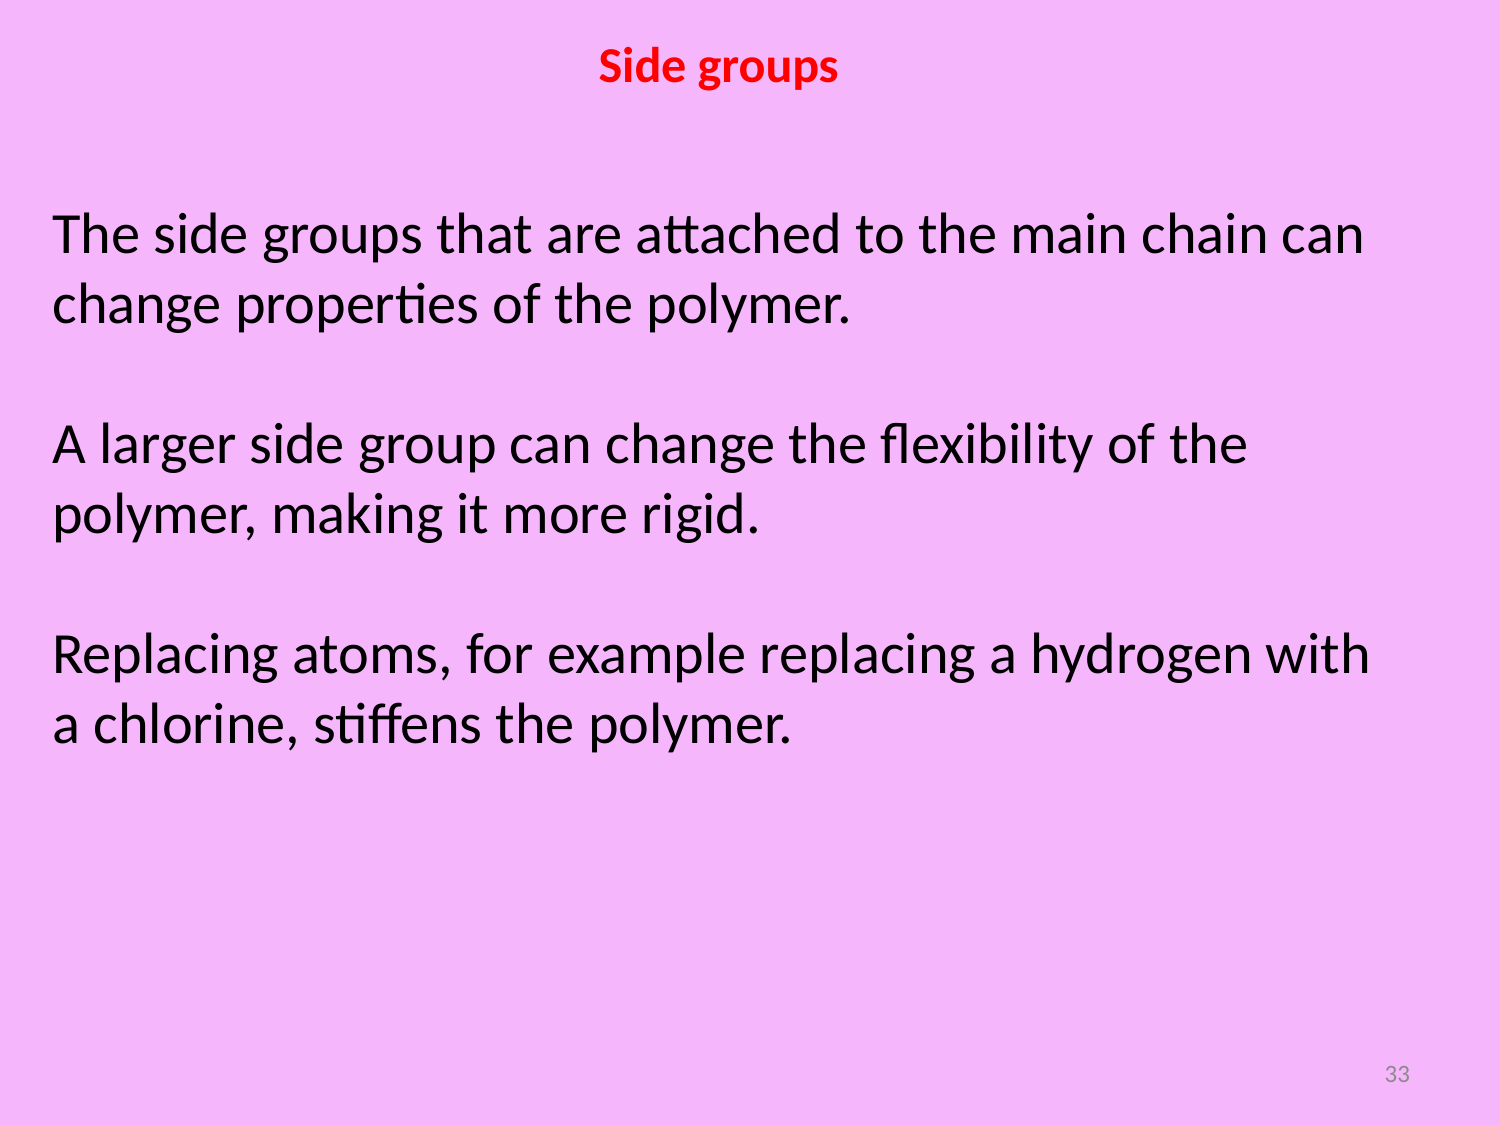

# Side groups
The side groups that are attached to the main chain can change properties of the polymer.

A larger side group can change the flexibility of the polymer, making it more rigid.

Replacing atoms, for example replacing a hydrogen with a chlorine, stiffens the polymer.
33